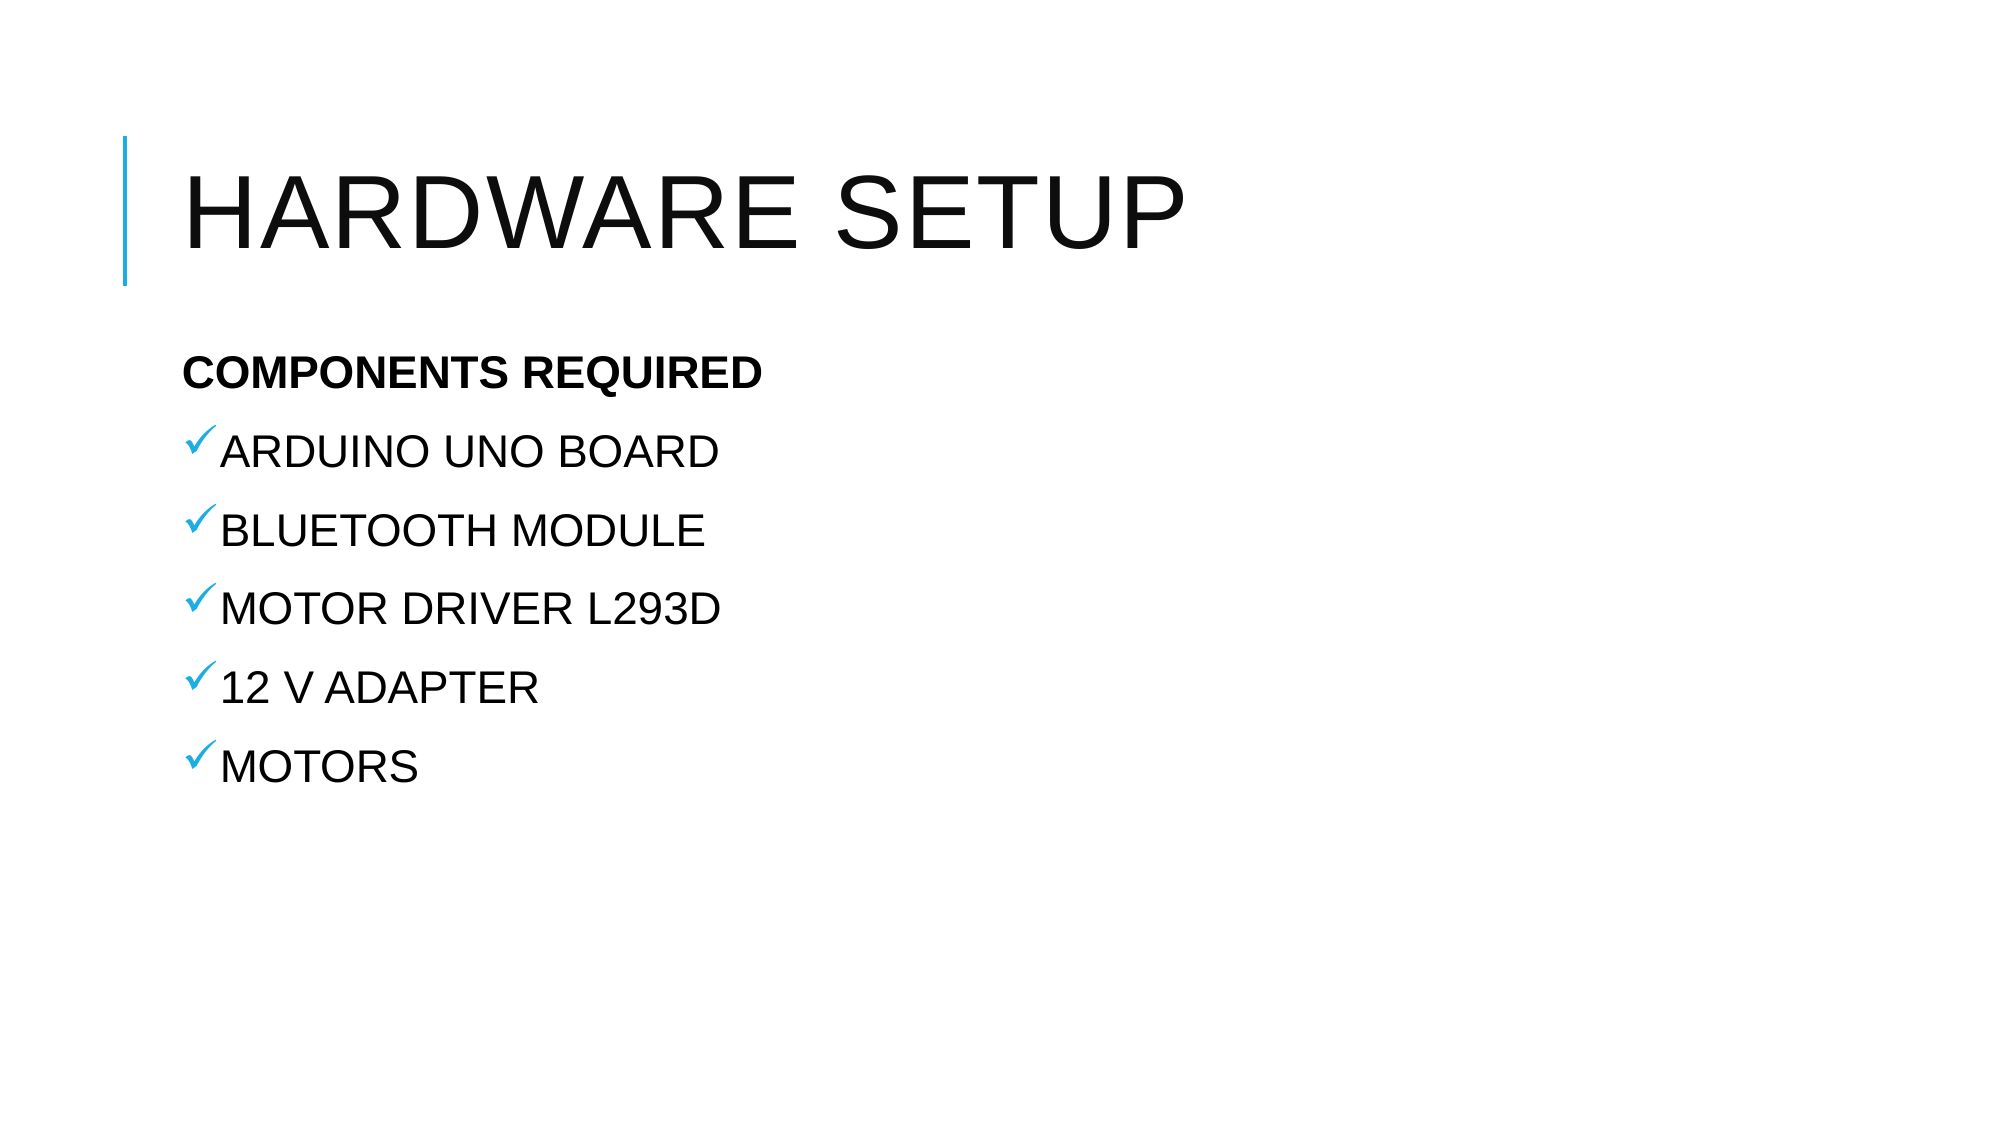

# HARDWARE SETUP
COMPONENTS REQUIRED
ARDUINO UNO BOARD
BLUETOOTH MODULE
MOTOR DRIVER L293D
12 V ADAPTER
MOTORS